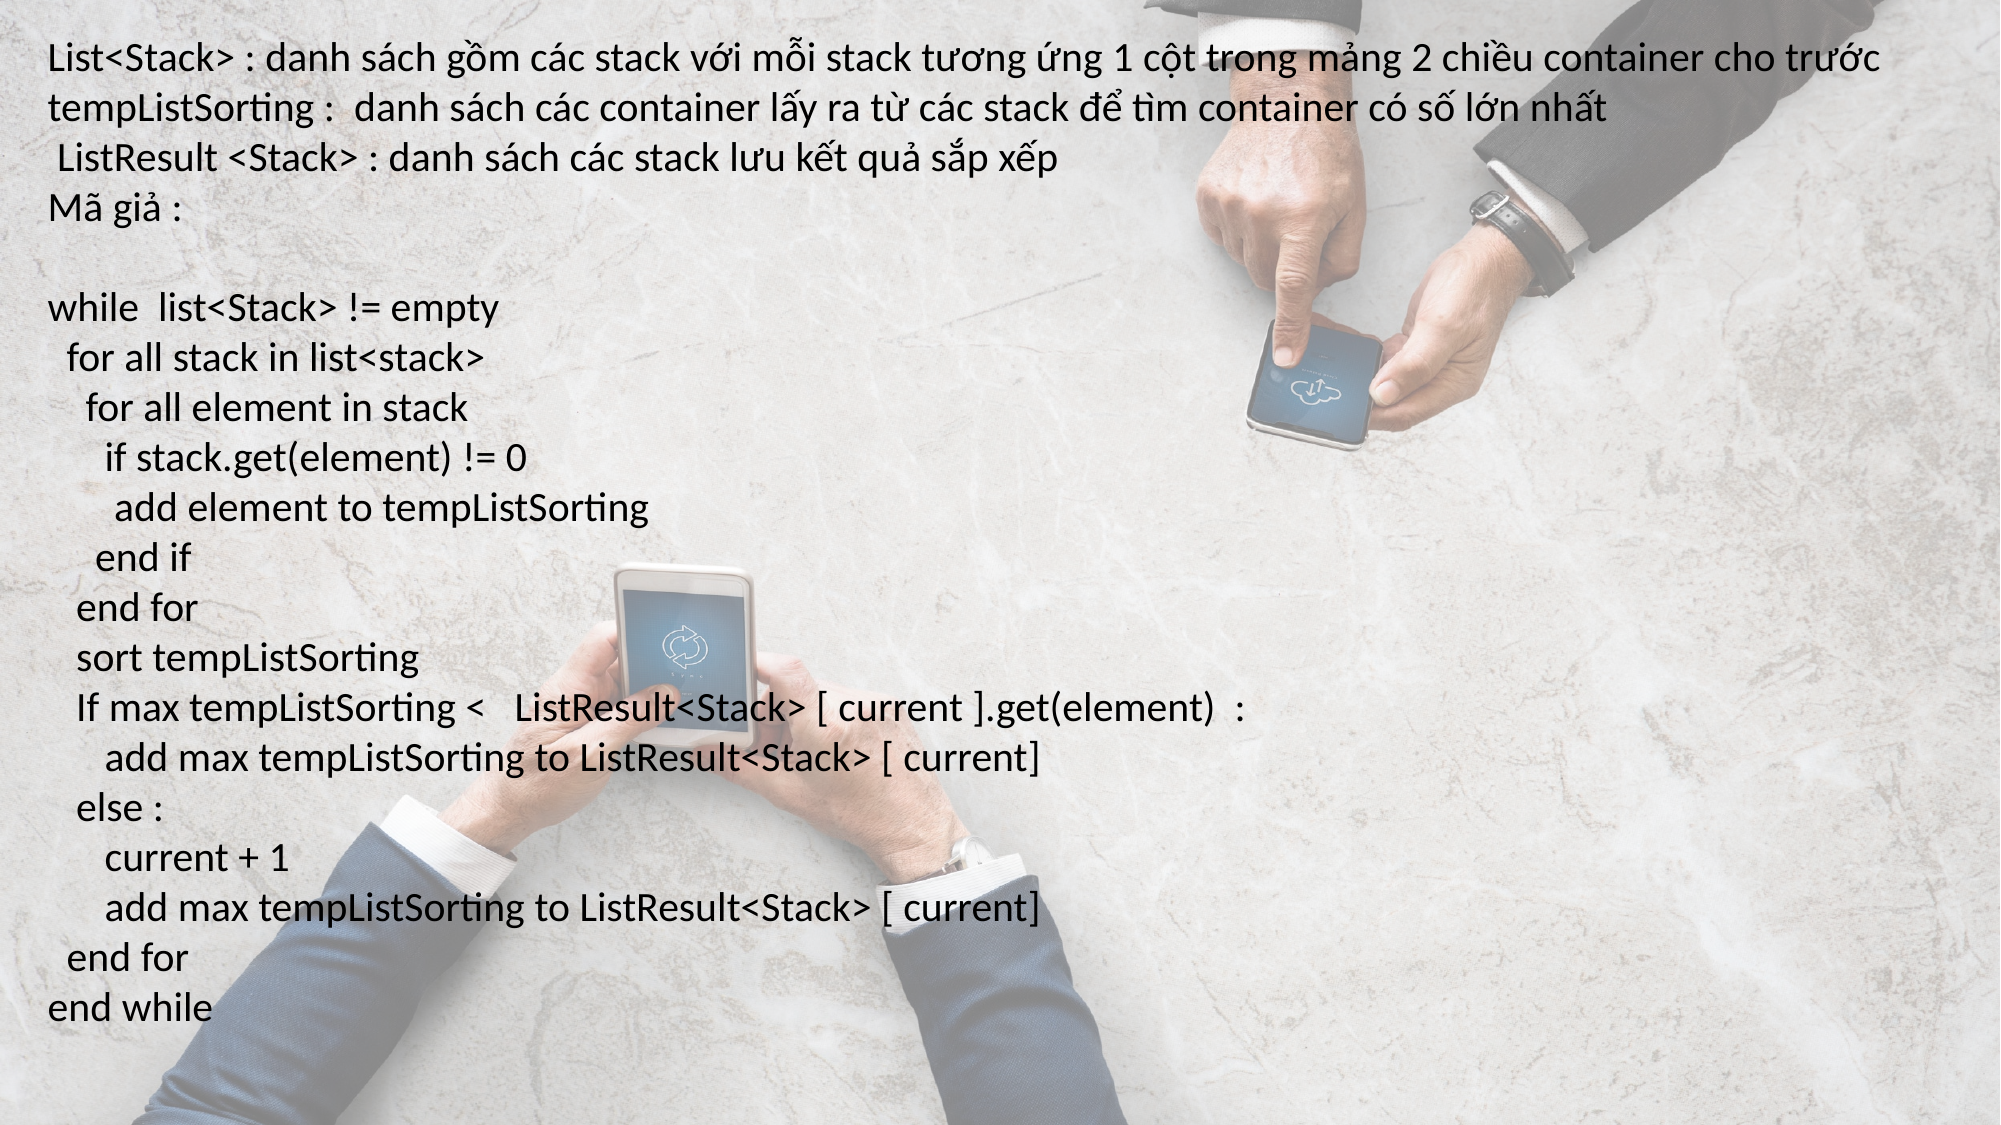

List<Stack> : danh sách gồm các stack với mỗi stack tương ứng 1 cột trong mảng 2 chiều container cho trước
tempListSorting :  danh sách các container lấy ra từ các stack để tìm container có số lớn nhất
 ListResult <Stack> : danh sách các stack lưu kết quả sắp xếp
Mã giả :

while  list<Stack> != empty
  for all stack in list<stack>
    for all element in stack
      if stack.get(element) != 0
       add element to tempListSorting
     end if
   end for
   sort tempListSorting
   If max tempListSorting <   ListResult<Stack> [ current ].get(element)  :
      add max tempListSorting to ListResult<Stack> [ current]
   else :
      current + 1
      add max tempListSorting to ListResult<Stack> [ current]
  end for
end while